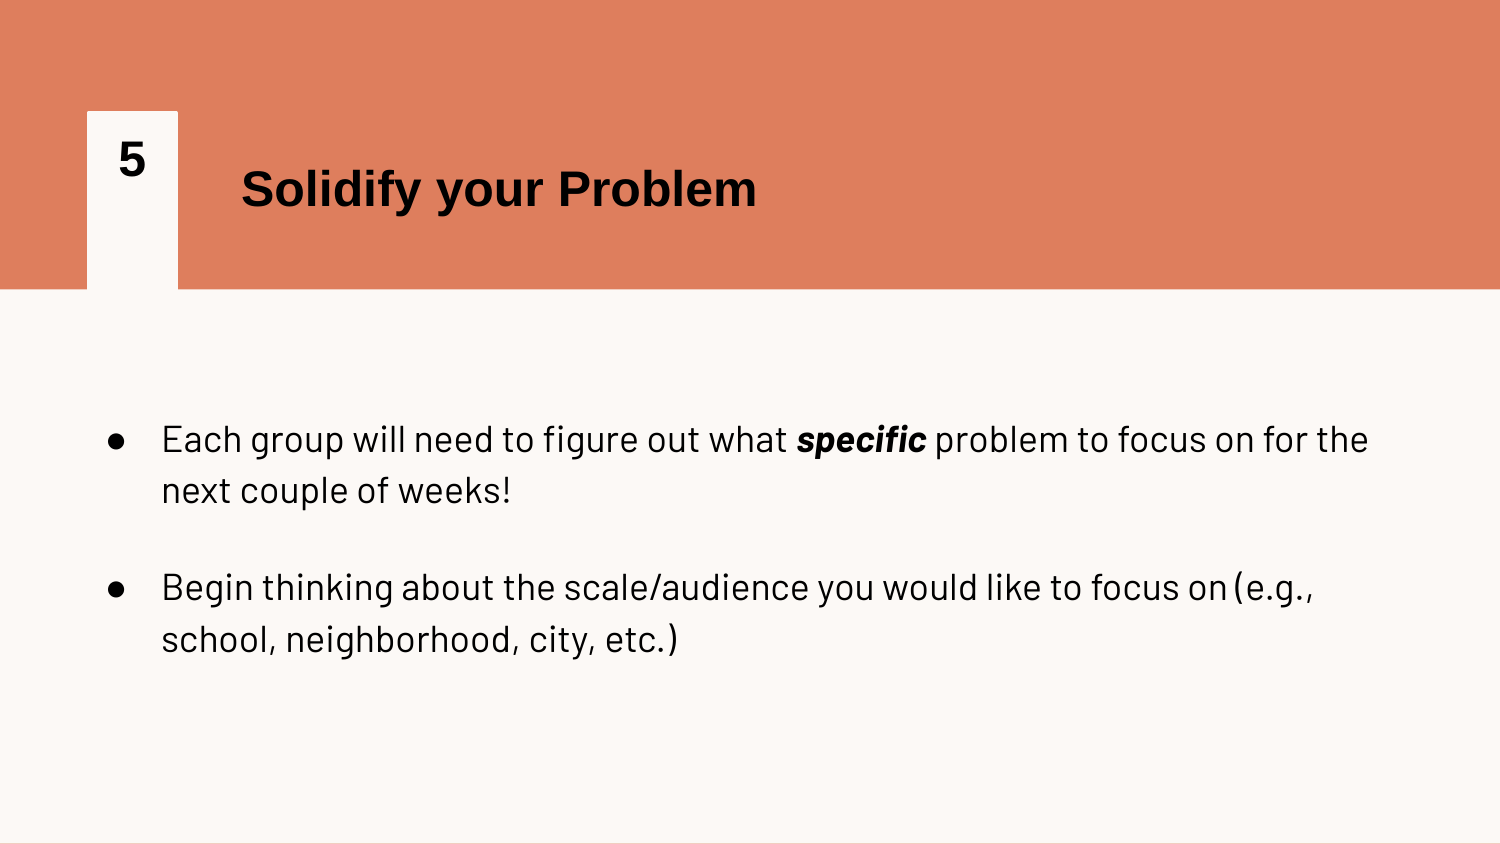

5
Solidify your Problem

Each group will need to figure out what specific problem to focus on for the next couple of weeks!
Begin thinking about the scale/audience you would like to focus on (e.g., school, neighborhood, city, etc.)